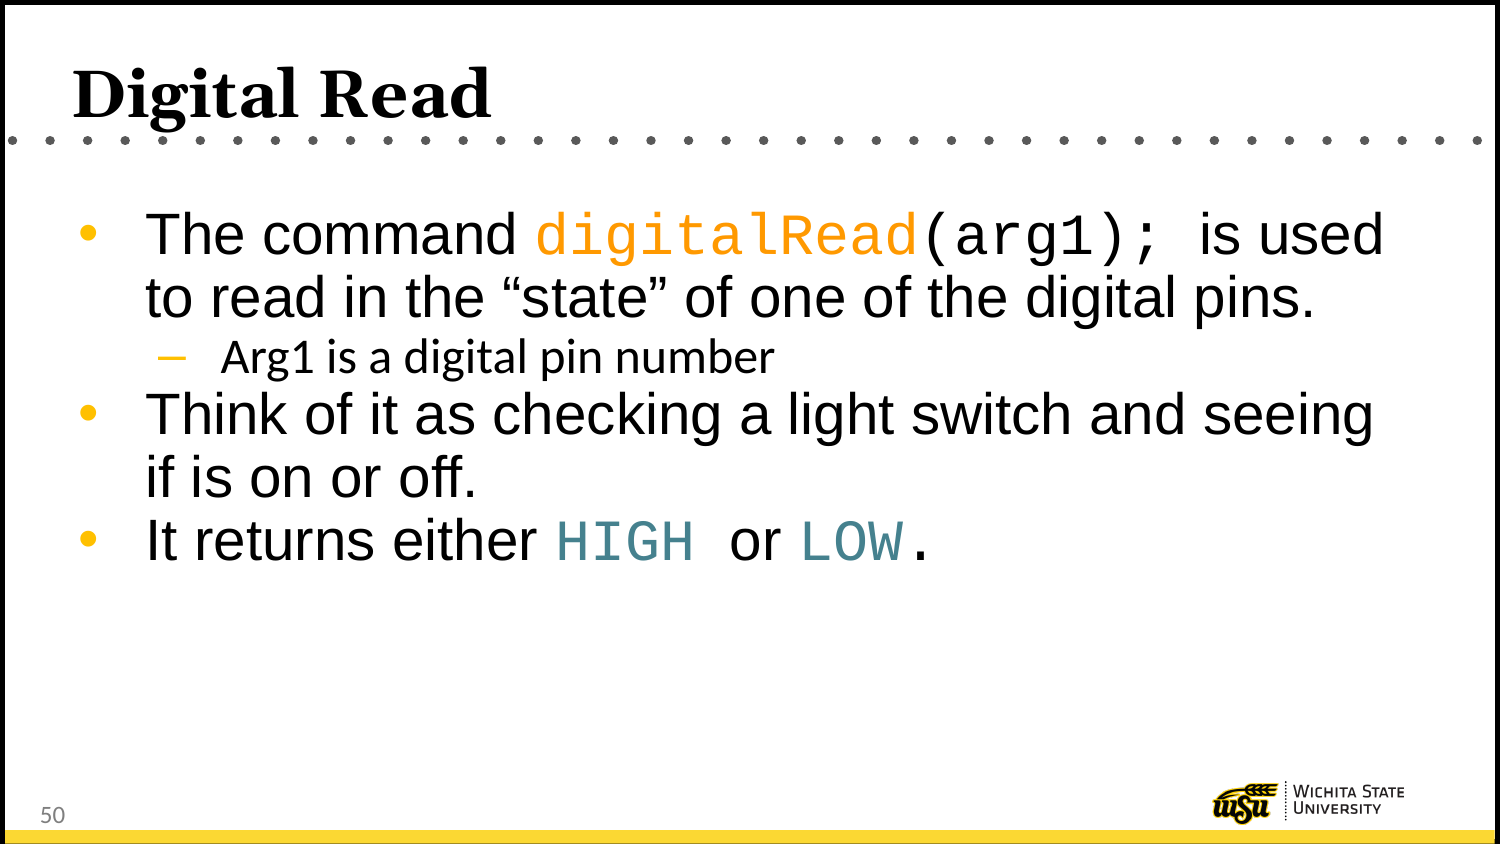

# Digital Read
The command digitalRead(arg1); is used to read in the “state” of one of the digital pins.
Arg1 is a digital pin number
Think of it as checking a light switch and seeing if is on or off.
It returns either HIGH or LOW.